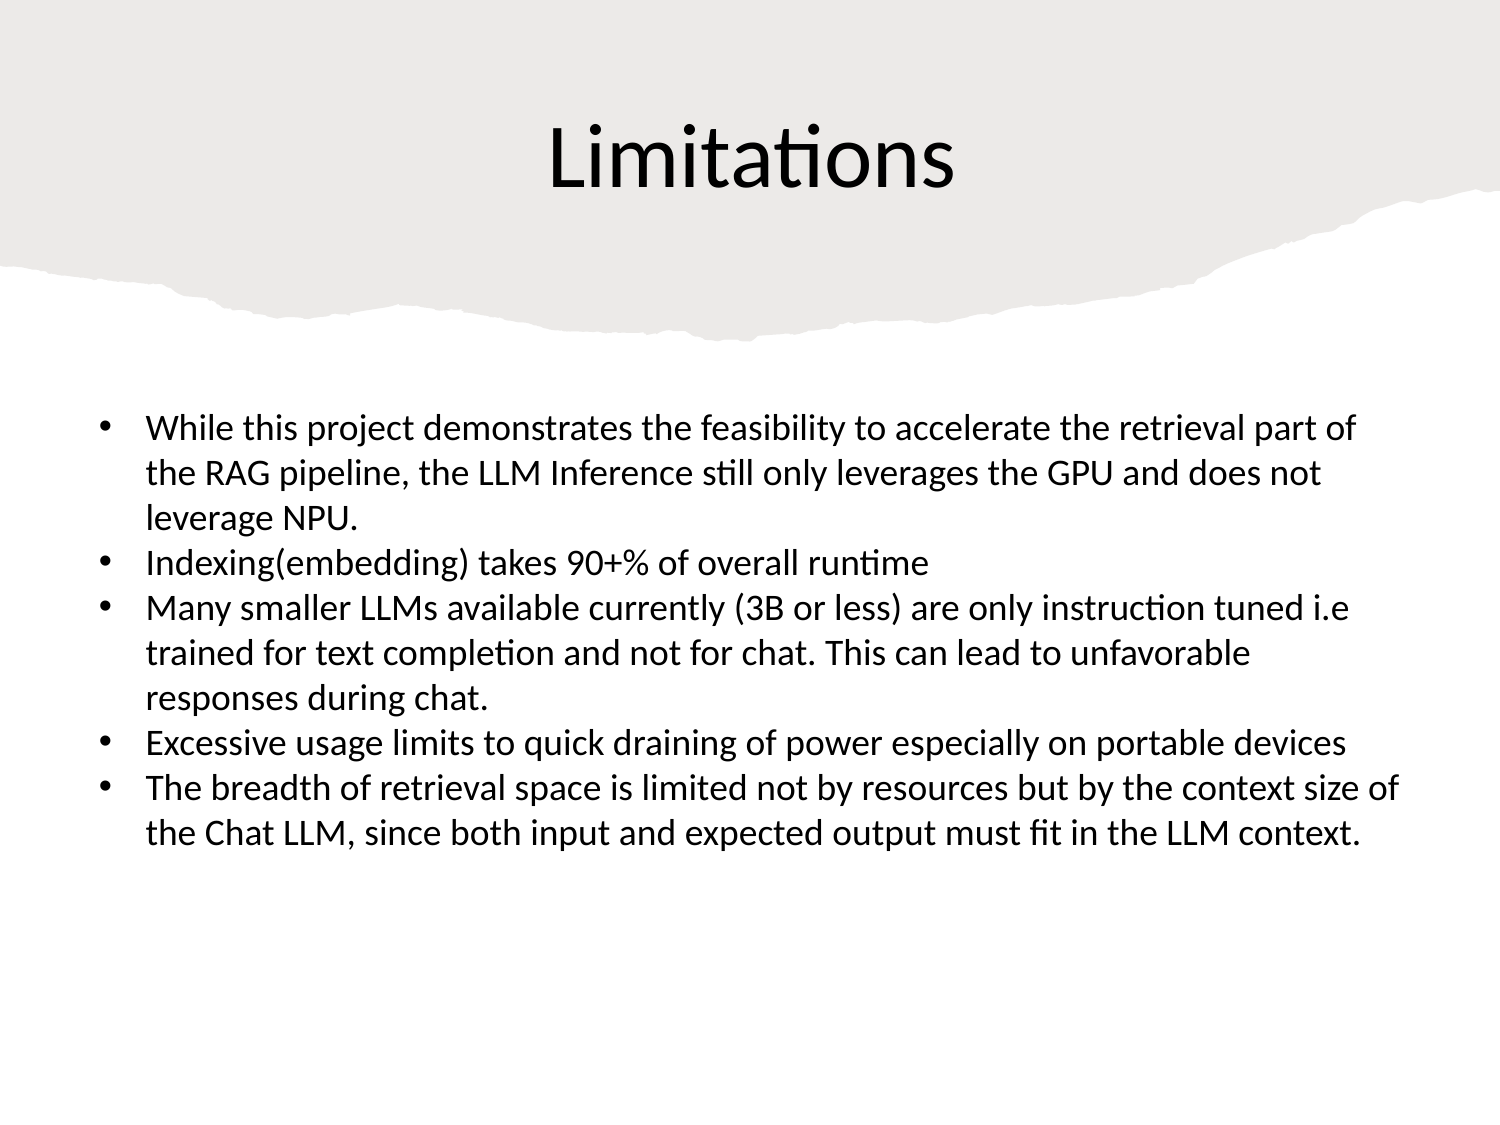

# Limitations
While this project demonstrates the feasibility to accelerate the retrieval part of the RAG pipeline, the LLM Inference still only leverages the GPU and does not leverage NPU.
Indexing(embedding) takes 90+% of overall runtime
Many smaller LLMs available currently (3B or less) are only instruction tuned i.e trained for text completion and not for chat. This can lead to unfavorable responses during chat.
Excessive usage limits to quick draining of power especially on portable devices
The breadth of retrieval space is limited not by resources but by the context size of the Chat LLM, since both input and expected output must fit in the LLM context.